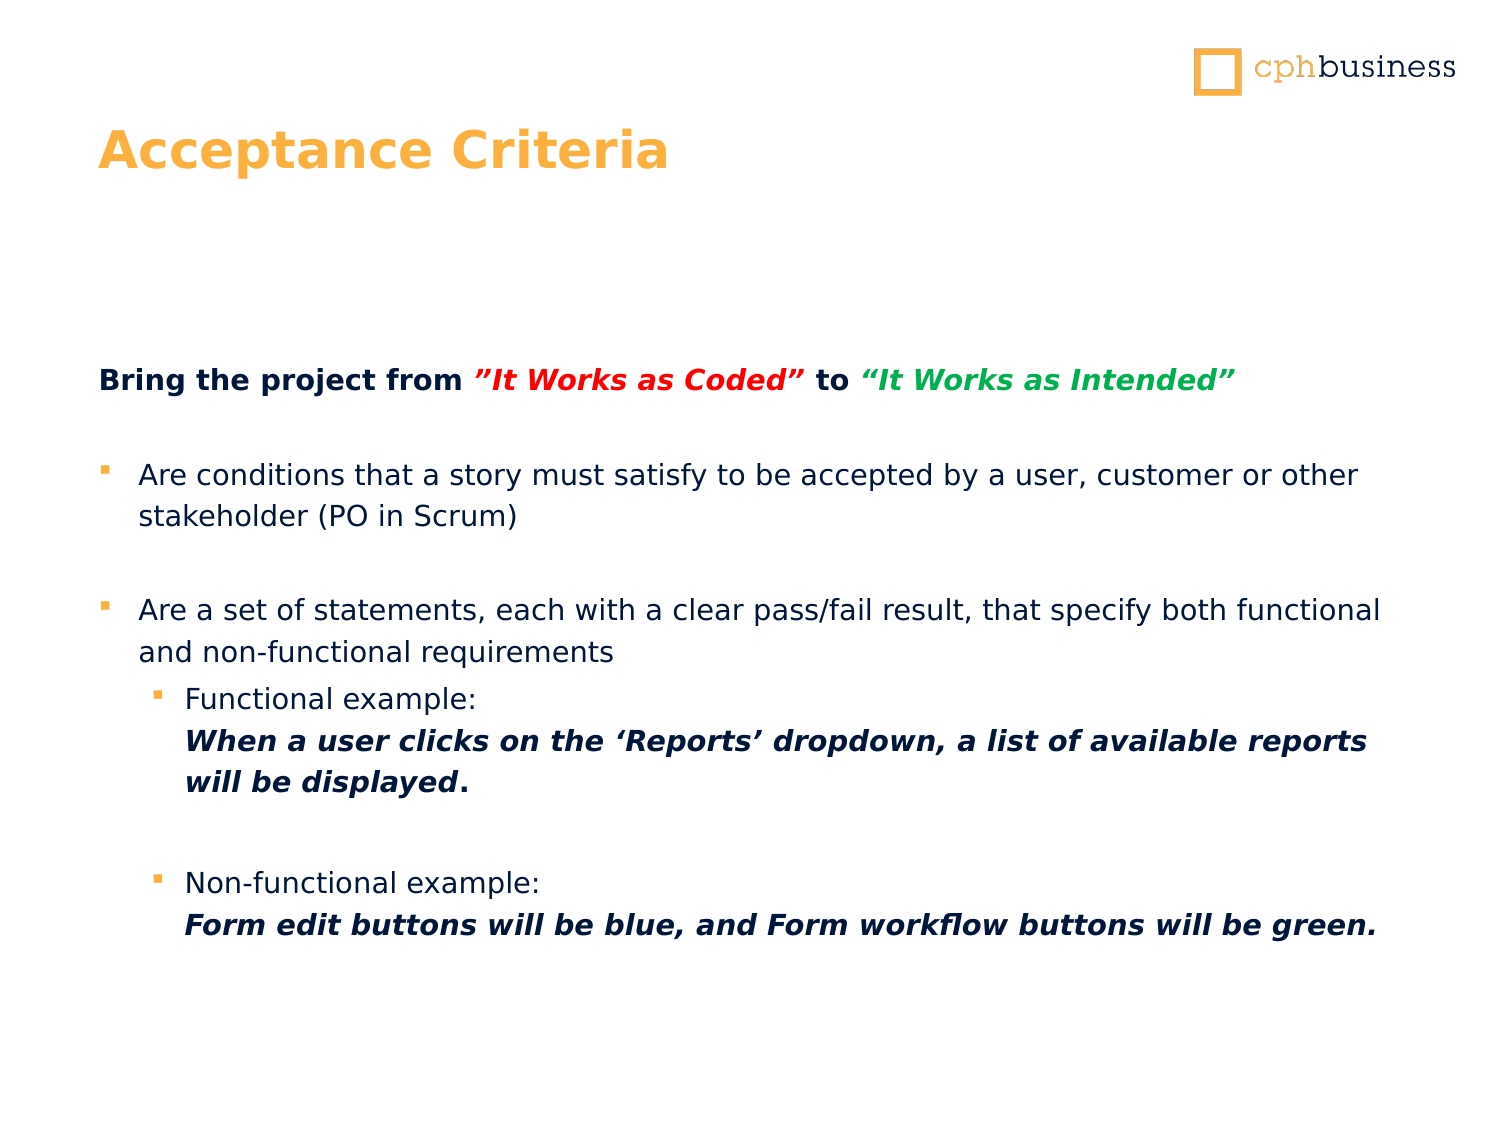

Acceptance Criteria
Bring the project from ”It Works as Coded” to “It Works as Intended”

Are conditions that a story must satisfy to be accepted by a user, customer or other stakeholder (PO in Scrum)

Are a set of statements, each with a clear pass/fail result, that specify both functional and non-functional requirements
Functional example:
When a user clicks on the ‘Reports’ dropdown, a list of available reports will be displayed.

Non-functional example:
Form edit buttons will be blue, and Form workflow buttons will be green.